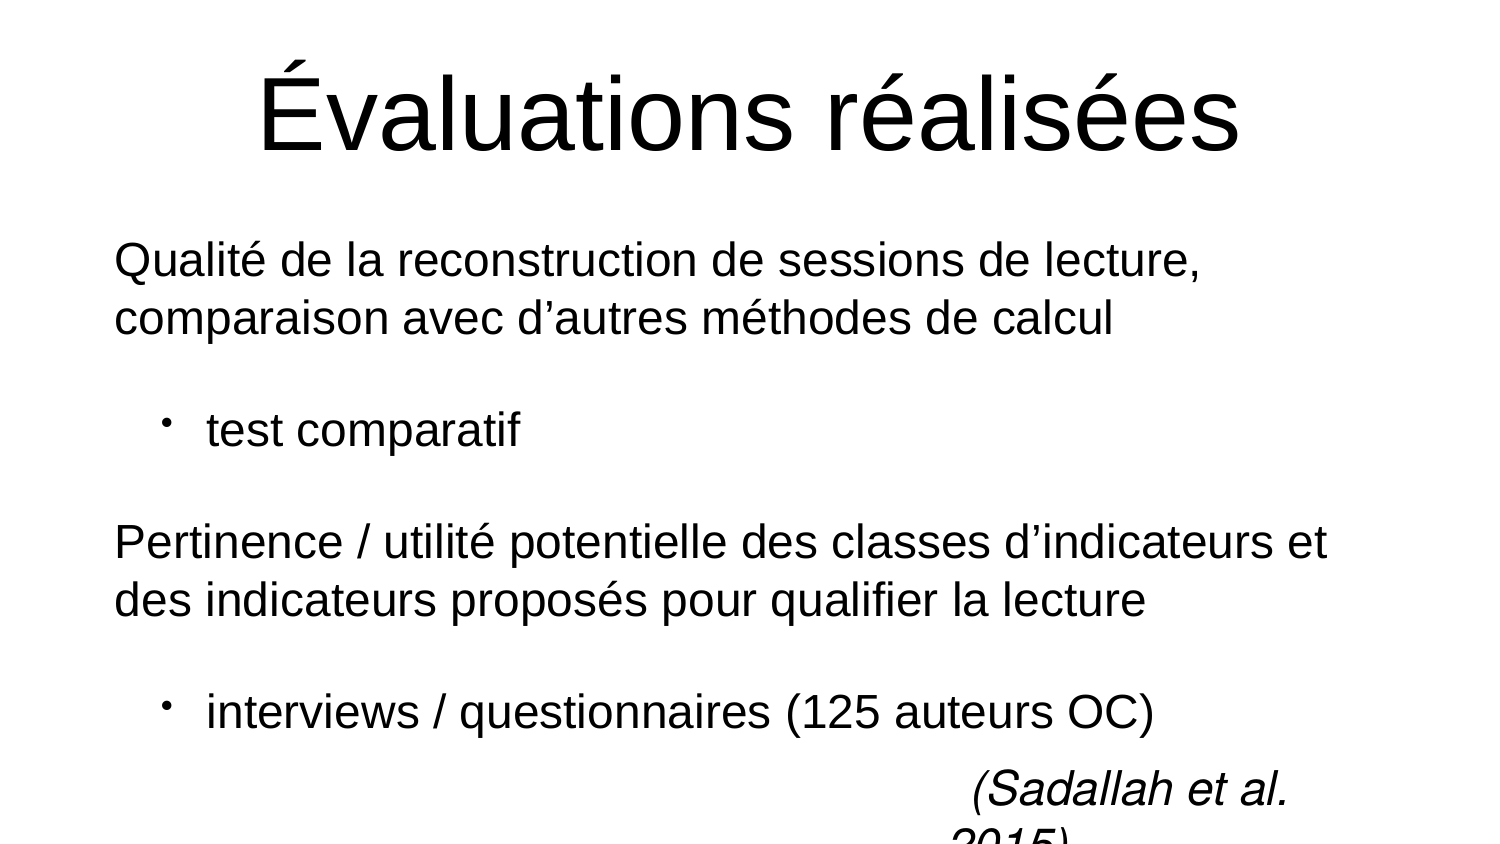

# Évaluations réalisées
Qualité de la reconstruction de sessions de lecture, comparaison avec d’autres méthodes de calcul
test comparatif
Pertinence / utilité potentielle des classes d’indicateurs et des indicateurs proposés pour qualifier la lecture
interviews / questionnaires (125 auteurs OC)
(Sadallah et al. 2015)